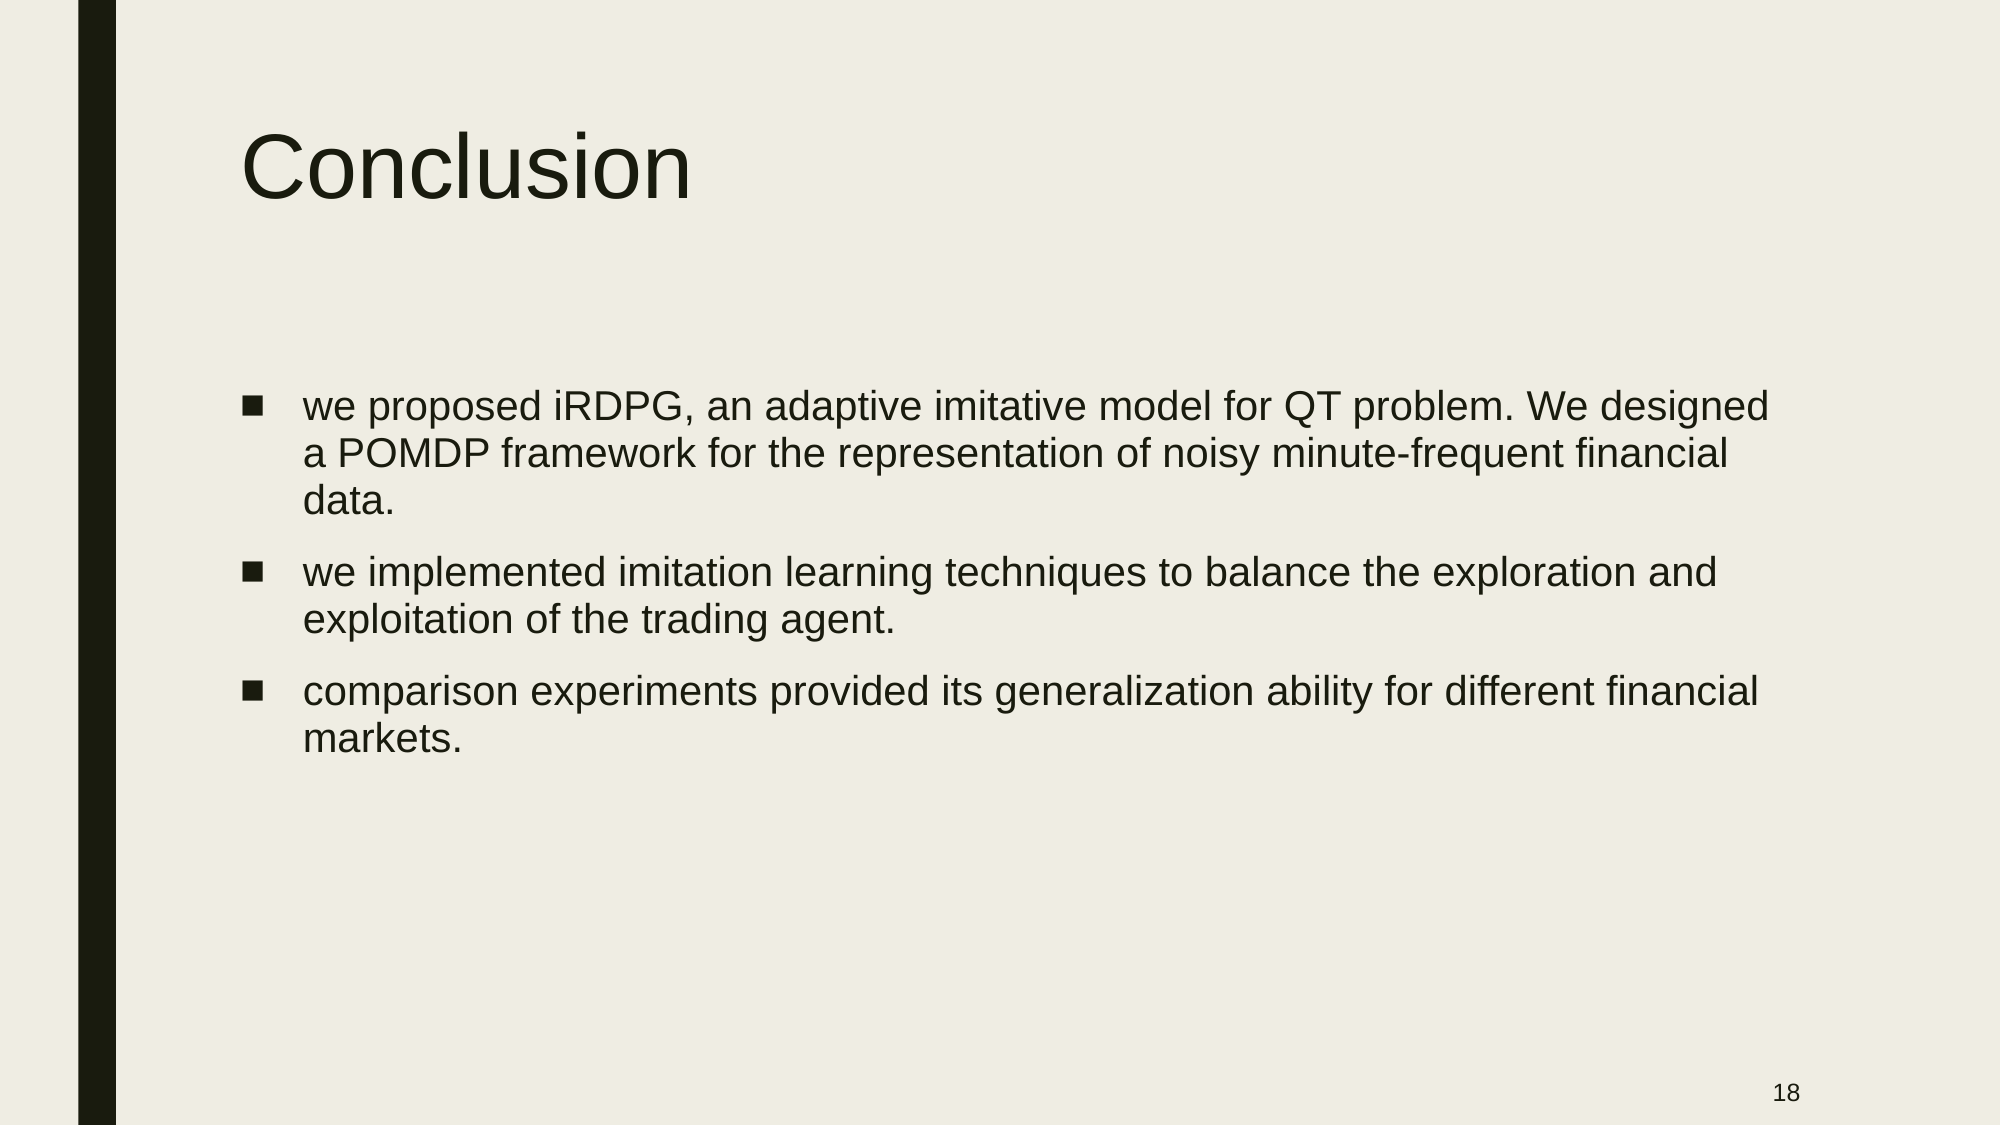

# Conclusion
we proposed iRDPG, an adaptive imitative model for QT problem. We designed a POMDP framework for the representation of noisy minute-frequent financial data.
we implemented imitation learning techniques to balance the exploration and exploitation of the trading agent.
comparison experiments provided its generalization ability for different financial markets.
18